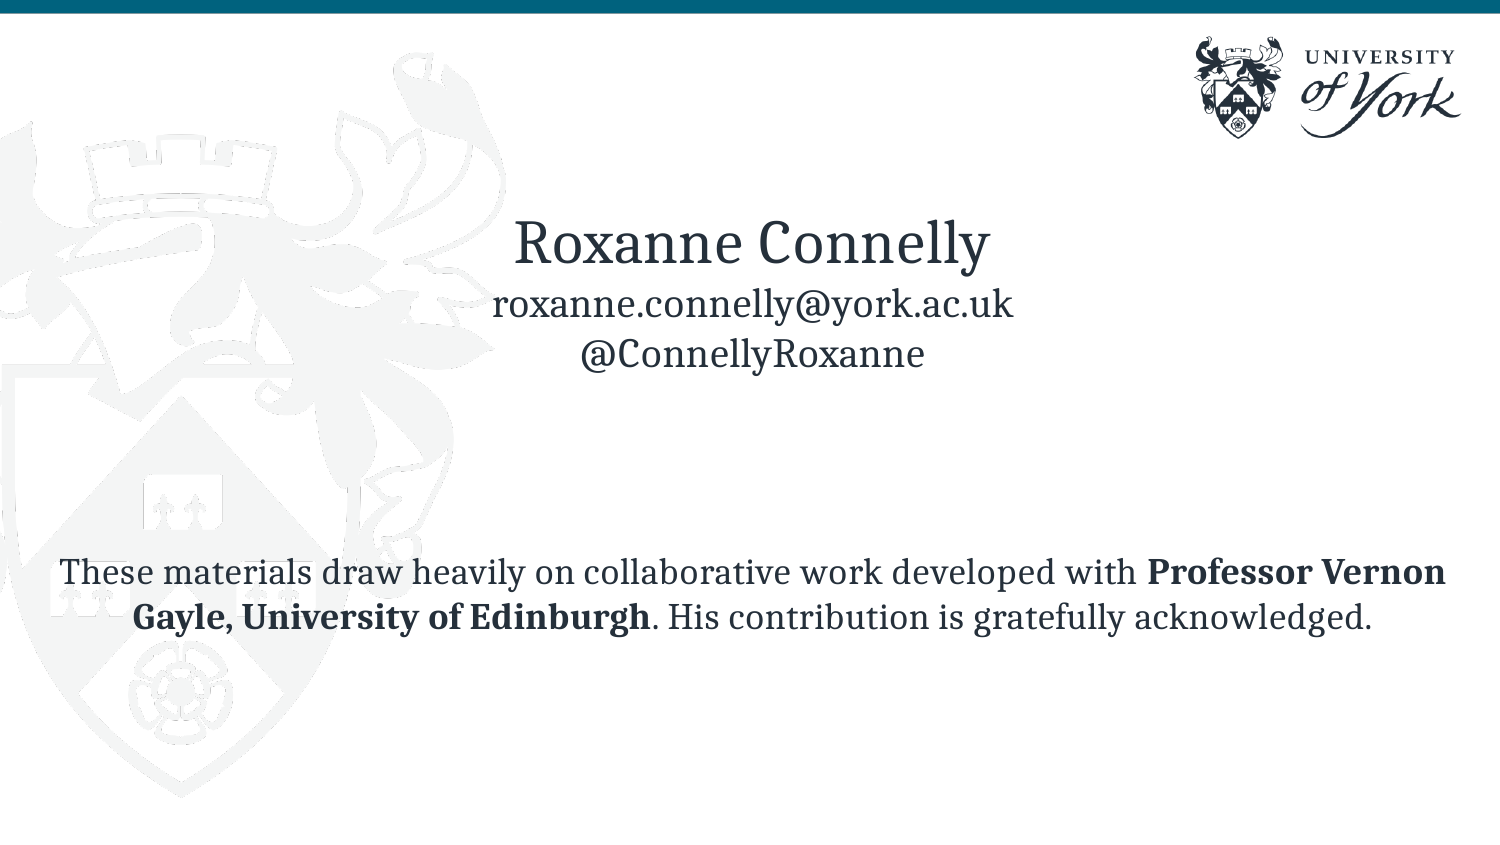

Roxanne Connelly
roxanne.connelly@york.ac.uk
@ConnellyRoxanne

These materials draw heavily on collaborative work developed with Professor Vernon Gayle, University of Edinburgh. His contribution is gratefully acknowledged.